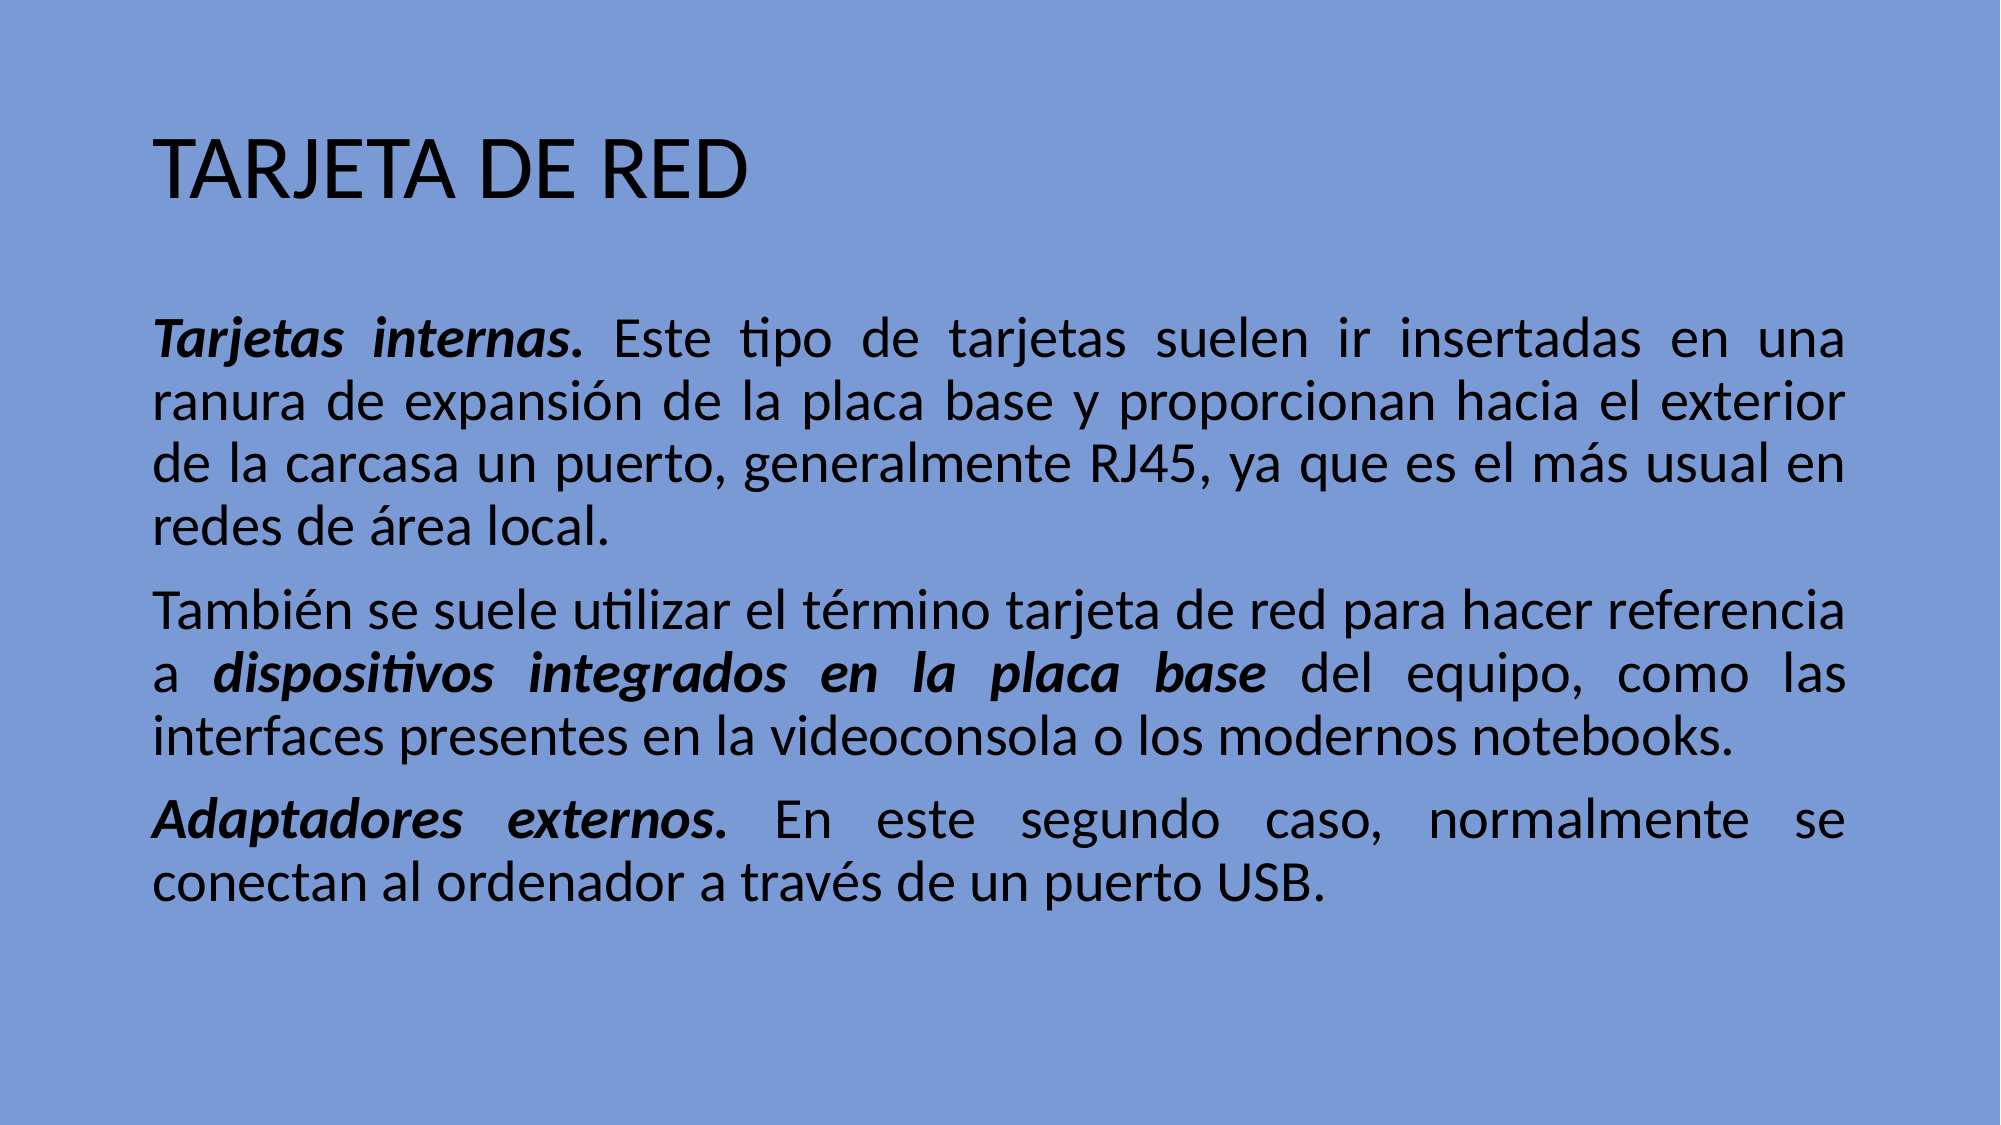

# TARJETA DE RED
Tarjetas internas. Este tipo de tarjetas suelen ir insertadas en una ranura de expansión de la placa base y proporcionan hacia el exterior de la carcasa un puerto, generalmente RJ45, ya que es el más usual en redes de área local.
También se suele utilizar el término tarjeta de red para hacer referencia a dispositivos integrados en la placa base del equipo, como las interfaces presentes en la videoconsola o los modernos notebooks.
Adaptadores externos. En este segundo caso, normalmente se conectan al ordenador a través de un puerto USB.